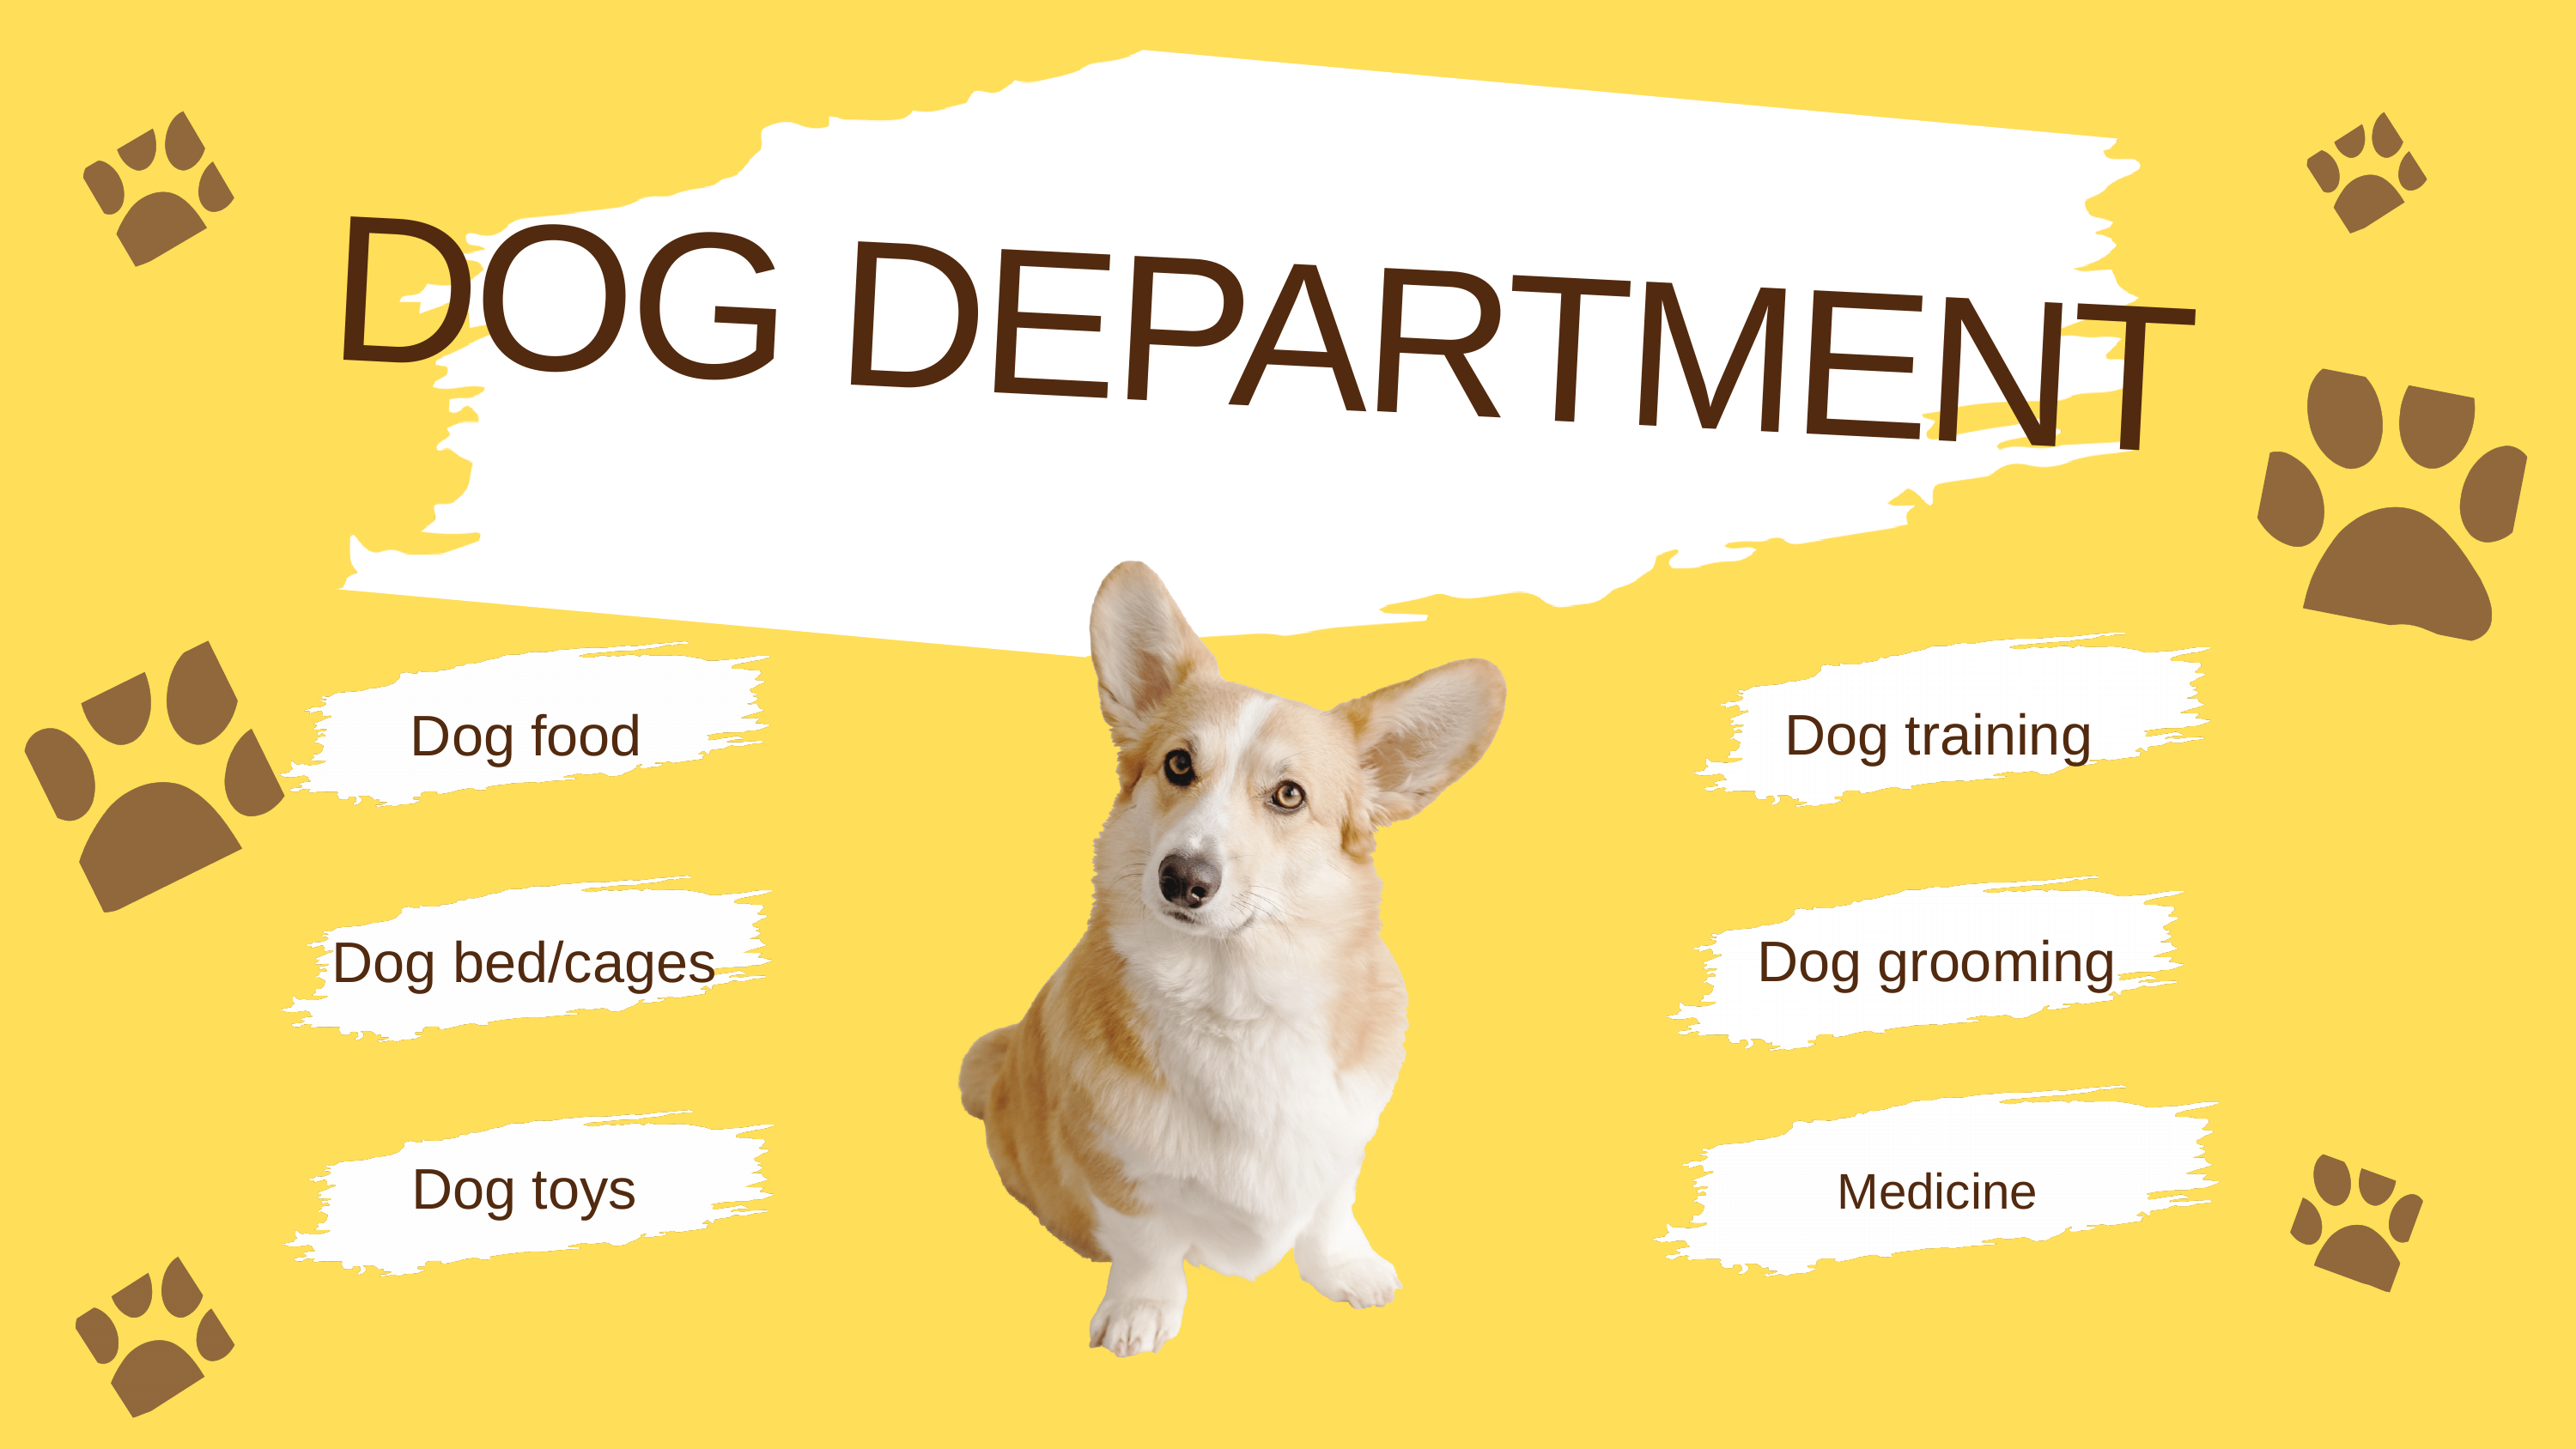

DOG DEPARTMENT

Dog training
Dog food

Dog grooming
Dog bed/cages

Medicine
Dog toys